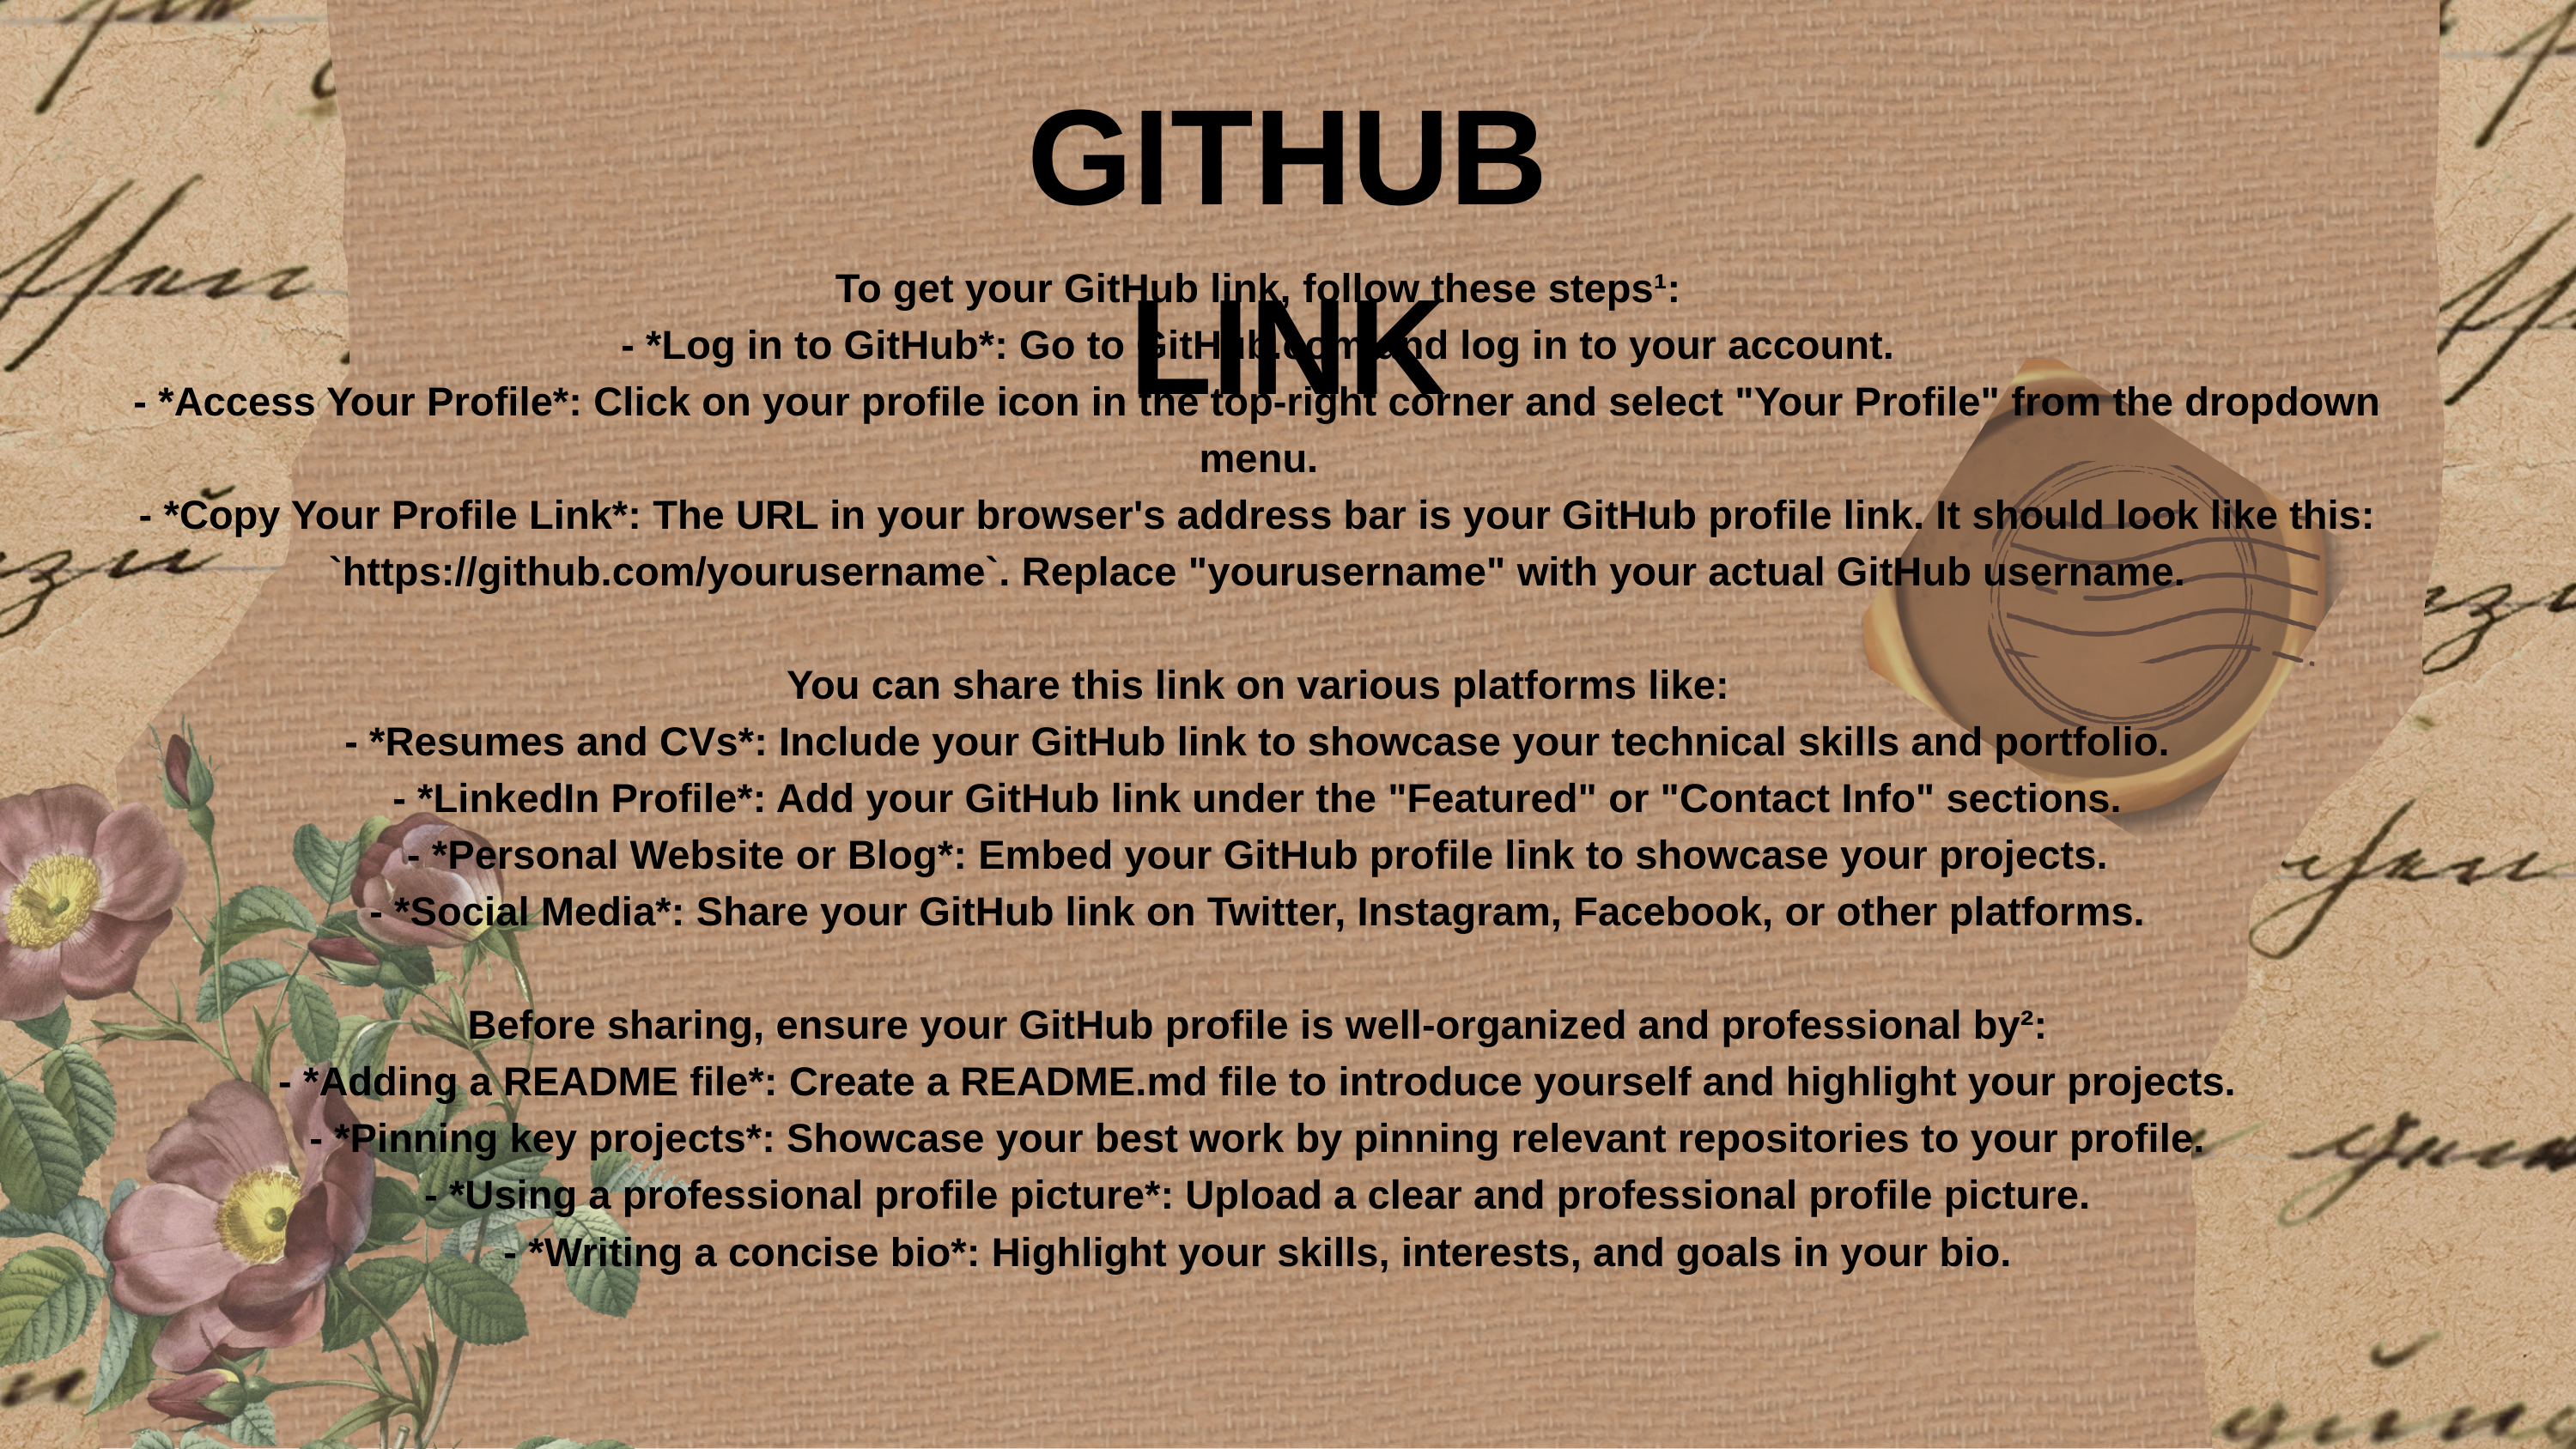

GITHUB LINK
To get your GitHub link, follow these steps¹:
- *Log in to GitHub*: Go to GitHub.com and log in to your account.
- *Access Your Profile*: Click on your profile icon in the top-right corner and select "Your Profile" from the dropdown menu.
- *Copy Your Profile Link*: The URL in your browser's address bar is your GitHub profile link. It should look like this: `https://github.com/yourusername`. Replace "yourusername" with your actual GitHub username.

You can share this link on various platforms like:
- *Resumes and CVs*: Include your GitHub link to showcase your technical skills and portfolio.
- *LinkedIn Profile*: Add your GitHub link under the "Featured" or "Contact Info" sections.
- *Personal Website or Blog*: Embed your GitHub profile link to showcase your projects.
- *Social Media*: Share your GitHub link on Twitter, Instagram, Facebook, or other platforms.

Before sharing, ensure your GitHub profile is well-organized and professional by²:
- *Adding a README file*: Create a README.md file to introduce yourself and highlight your projects.
- *Pinning key projects*: Showcase your best work by pinning relevant repositories to your profile.
- *Using a professional profile picture*: Upload a clear and professional profile picture.
- *Writing a concise bio*: Highlight your skills, interests, and goals in your bio.